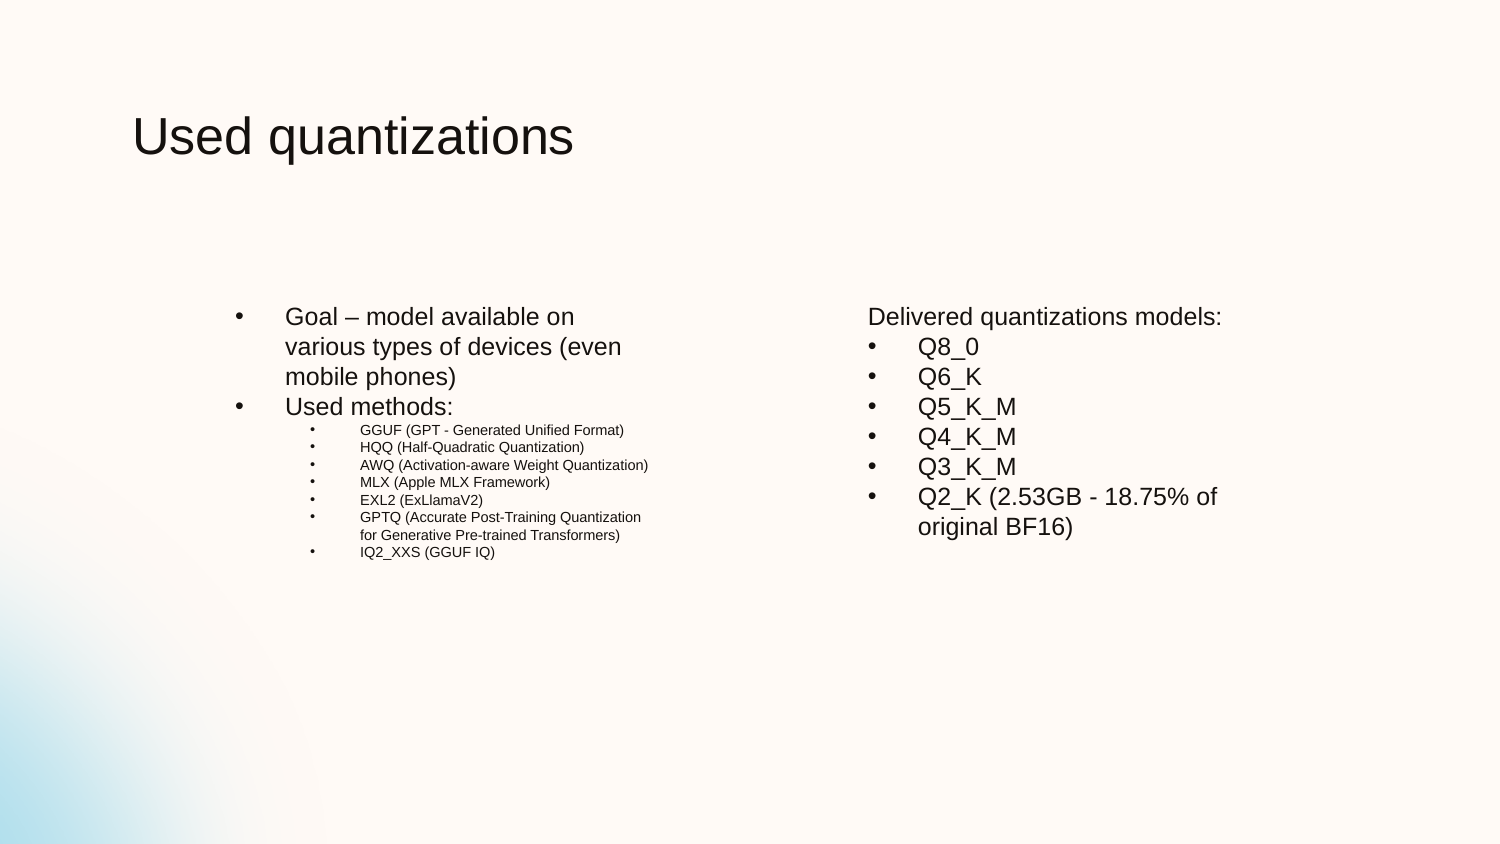

# Used quantizations
Goal – model available on various types of devices (even mobile phones)
Used methods:
GGUF (GPT - Generated Unified Format)
HQQ (Half-Quadratic Quantization)
AWQ (Activation-aware Weight Quantization)
MLX (Apple MLX Framework)
EXL2 (ExLlamaV2)
GPTQ (Accurate Post-Training Quantization for Generative Pre-trained Transformers)
IQ2_XXS (GGUF IQ)
Delivered quantizations models:
Q8_0
Q6_K
Q5_K_M
Q4_K_M
Q3_K_M
Q2_K (2.53GB - 18.75% of original BF16)